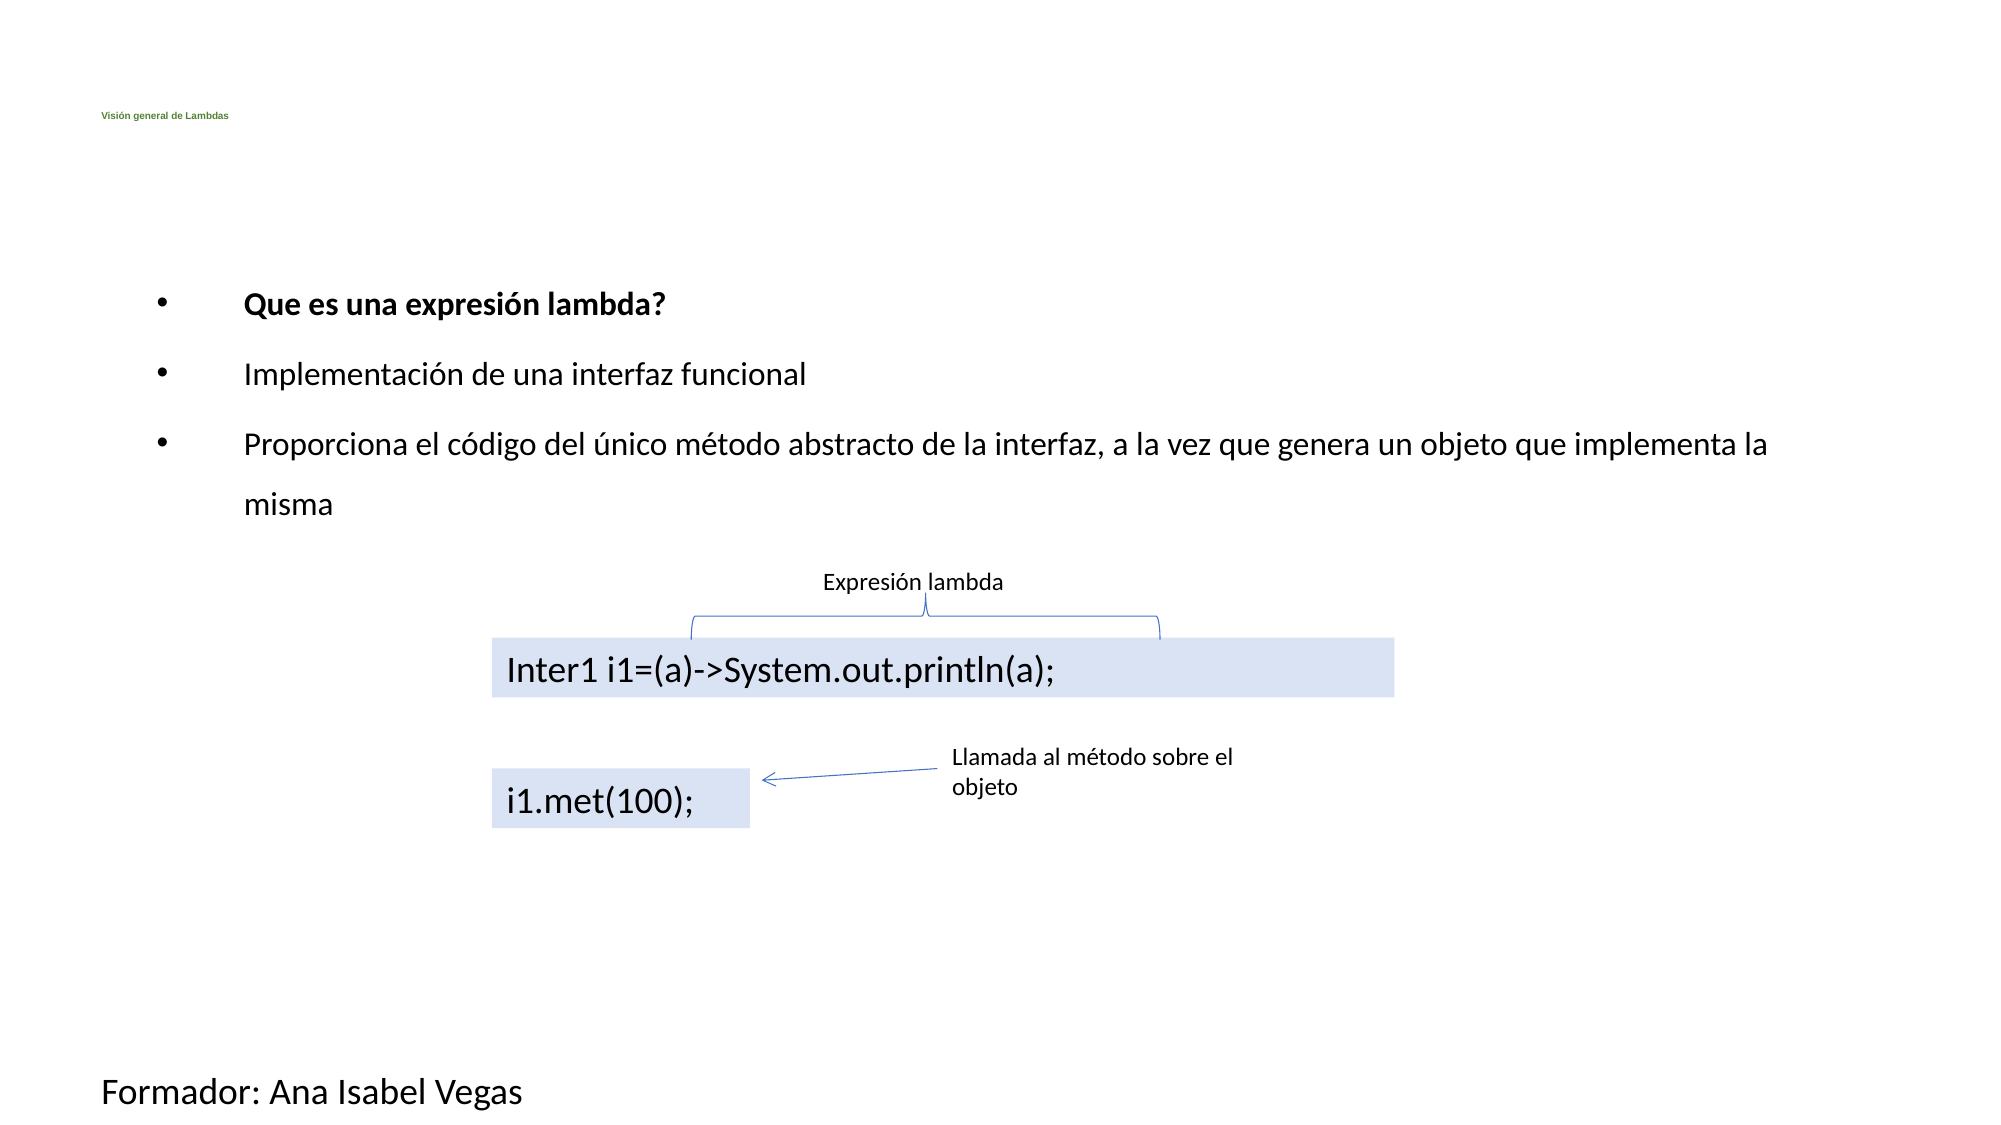

# Visión general de Lambdas

Que es una expresión lambda?
Implementación de una interfaz funcional
Proporciona el código del único método abstracto de la interfaz, a la vez que genera un objeto que implementa la misma

Expresión lambda
Inter1 i1=(a)->System.out.println(a);
Llamada al método sobre el objeto
i1.met(100);
Formador: Ana Isabel Vegas
6